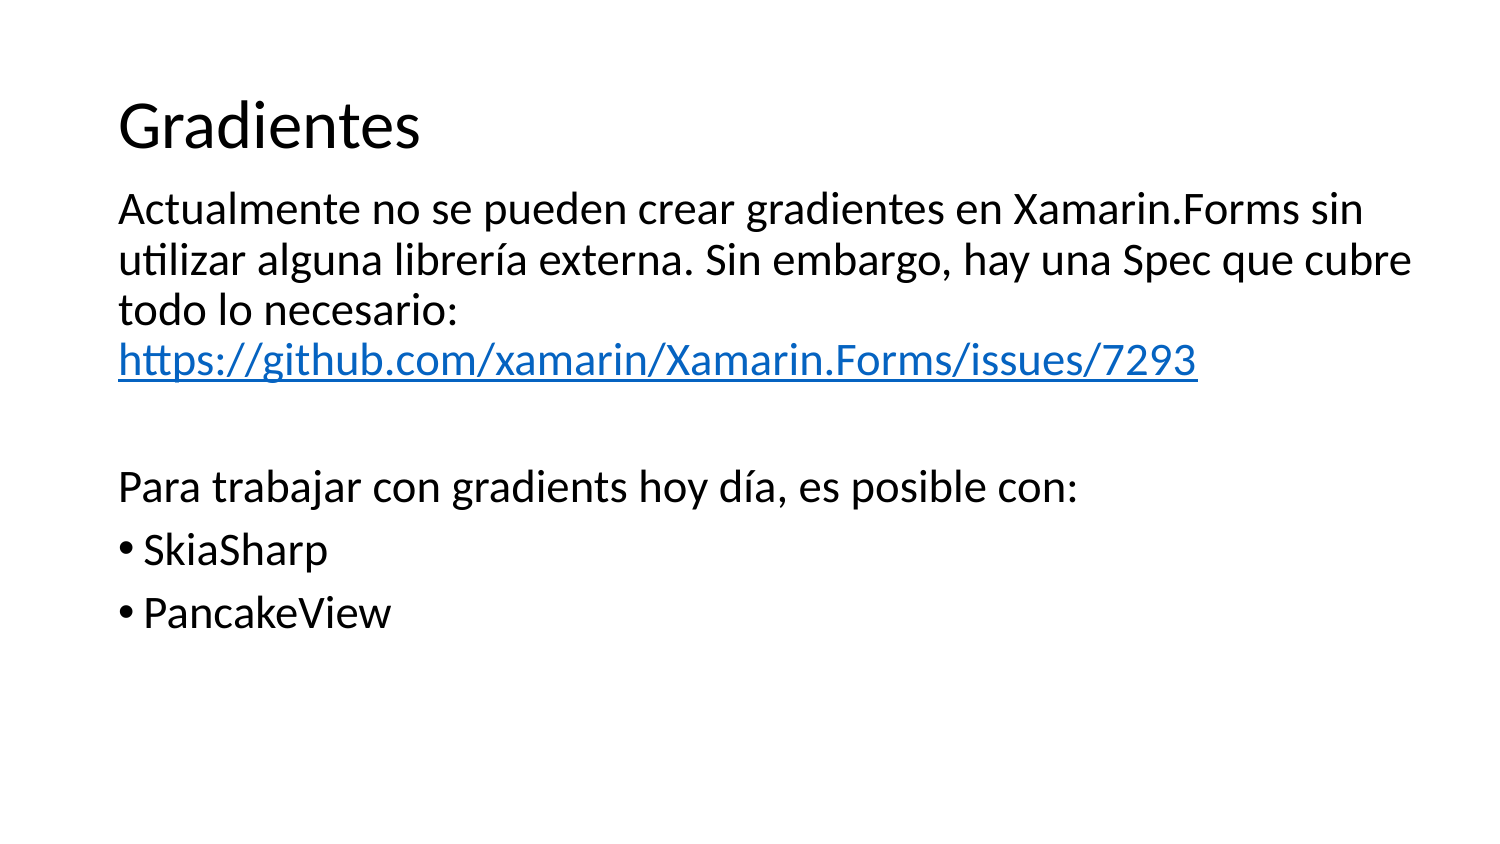

# Gradientes
Actualmente no se pueden crear gradientes en Xamarin.Forms sin utilizar alguna librería externa. Sin embargo, hay una Spec que cubre todo lo necesario: https://github.com/xamarin/Xamarin.Forms/issues/7293

Para trabajar con gradients hoy día, es posible con:
SkiaSharp
PancakeView